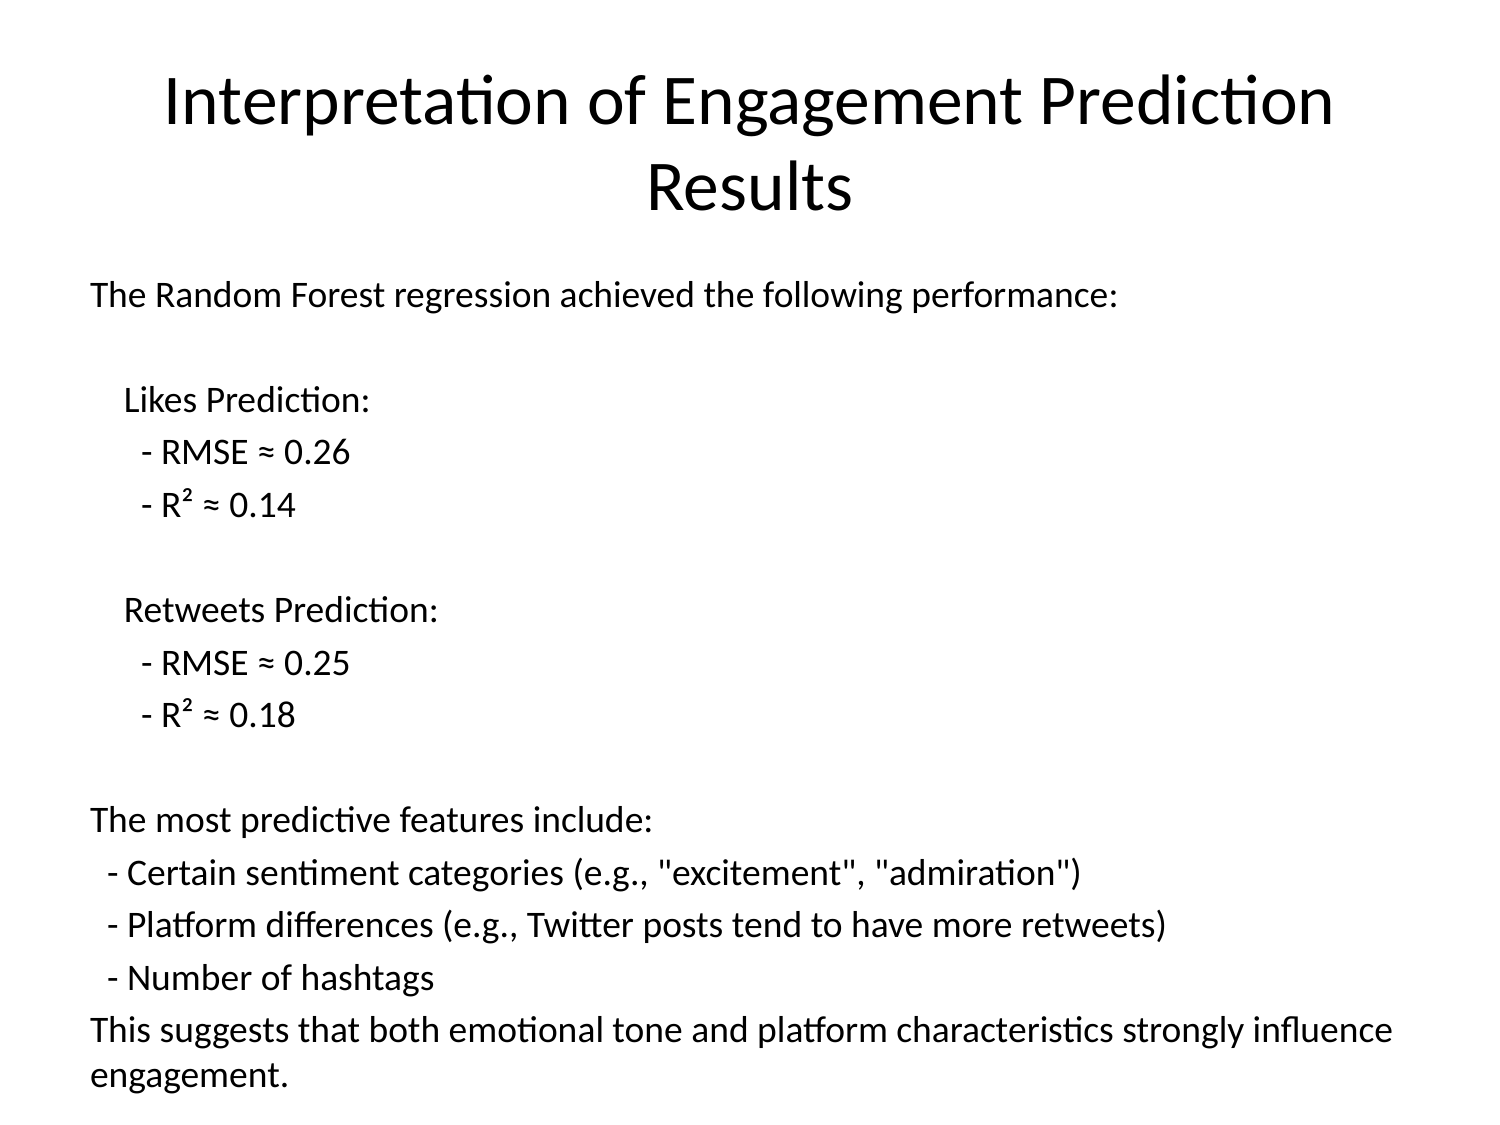

# Interpretation of Engagement Prediction Results
The Random Forest regression achieved the following performance:

    Likes Prediction:
      - RMSE ≈ 0.26
      - R² ≈ 0.14

    Retweets Prediction:
      - RMSE ≈ 0.25
      - R² ≈ 0.18

The most predictive features include:
  - Certain sentiment categories (e.g., "excitement", "admiration")
  - Platform differences (e.g., Twitter posts tend to have more retweets)
  - Number of hashtags
This suggests that both emotional tone and platform characteristics strongly influence engagement.